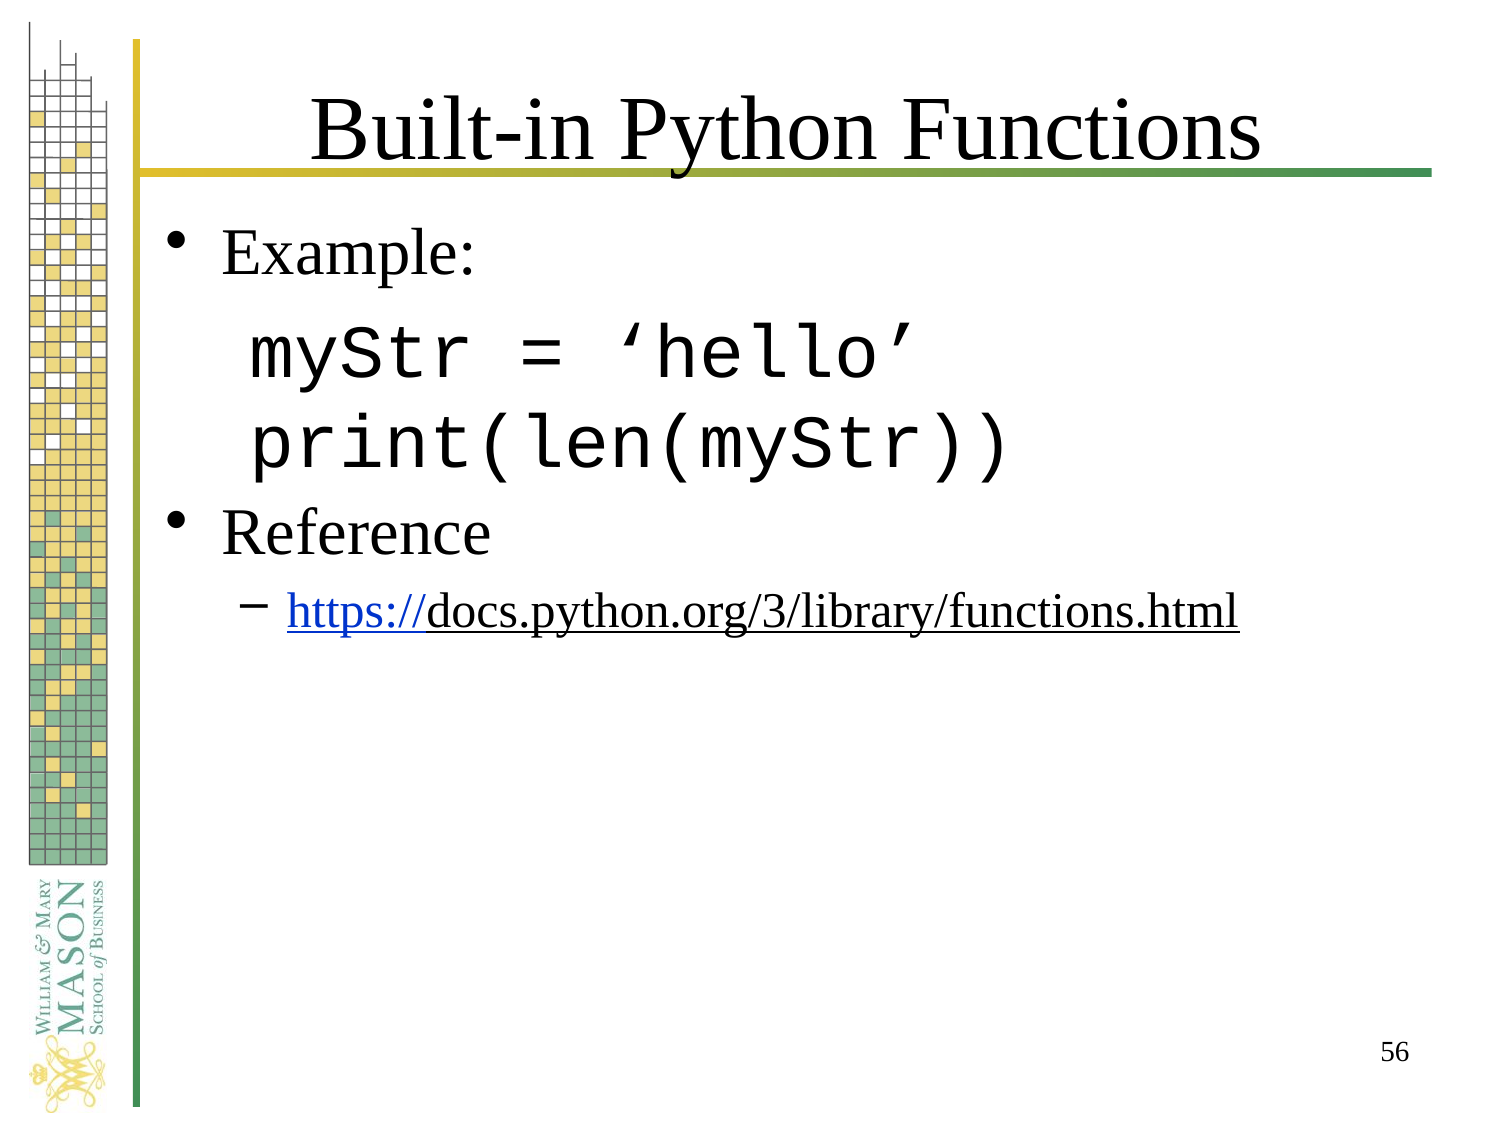

# Built-in Python Functions
Example:

Reference
https://docs.python.org/3/library/functions.html

myStr = ‘hello’
print(len(myStr))
56